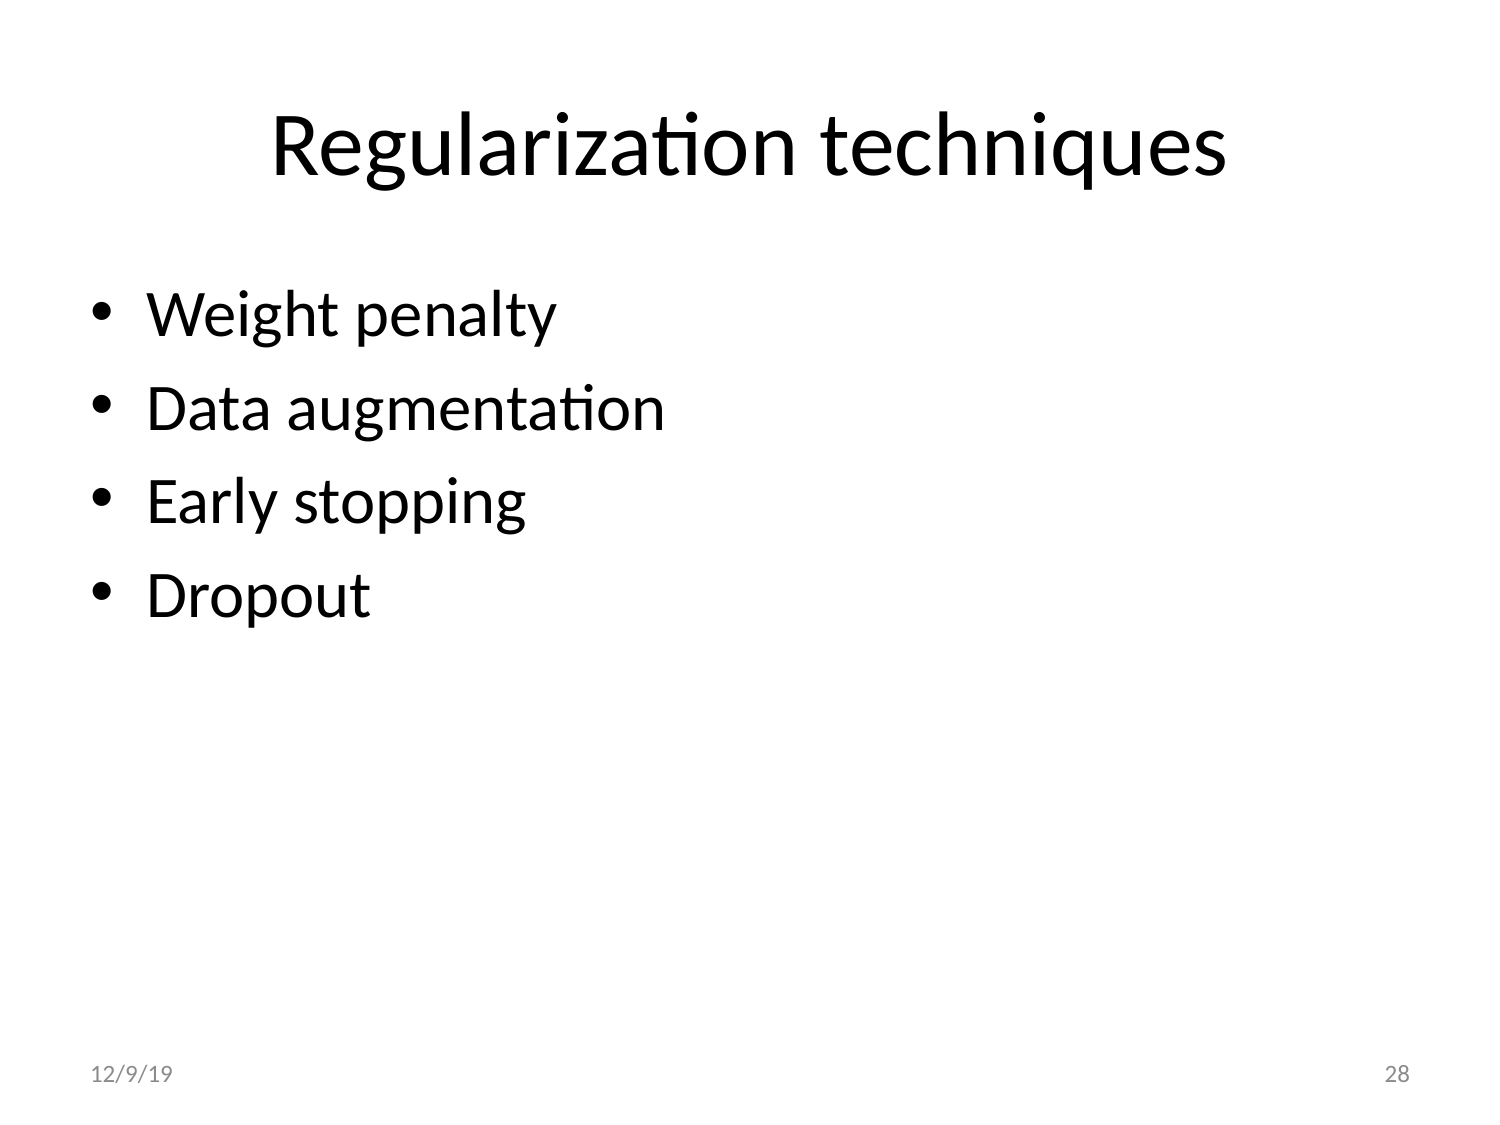

# Regularization techniques
Weight penalty
Data augmentation
Early stopping
Dropout
12/9/19
28